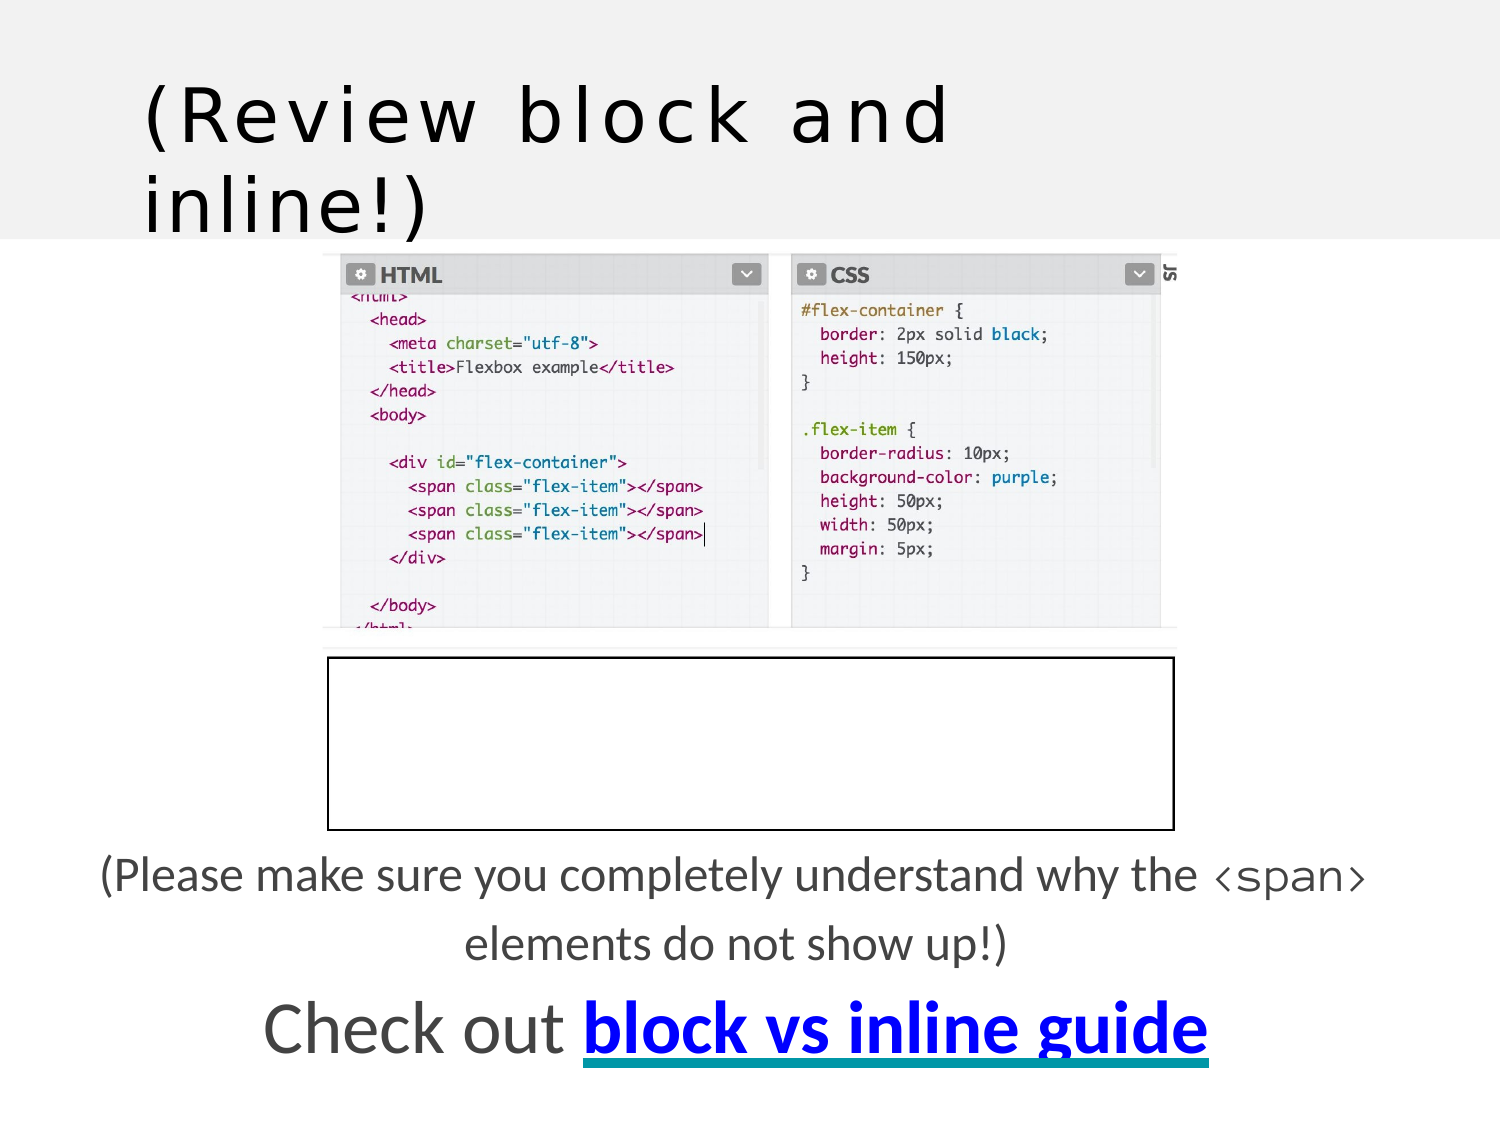

# (Review block and inline!)

(Please make sure you completely understand why the <span>
elements do not show up!)
Check out block vs inline guide